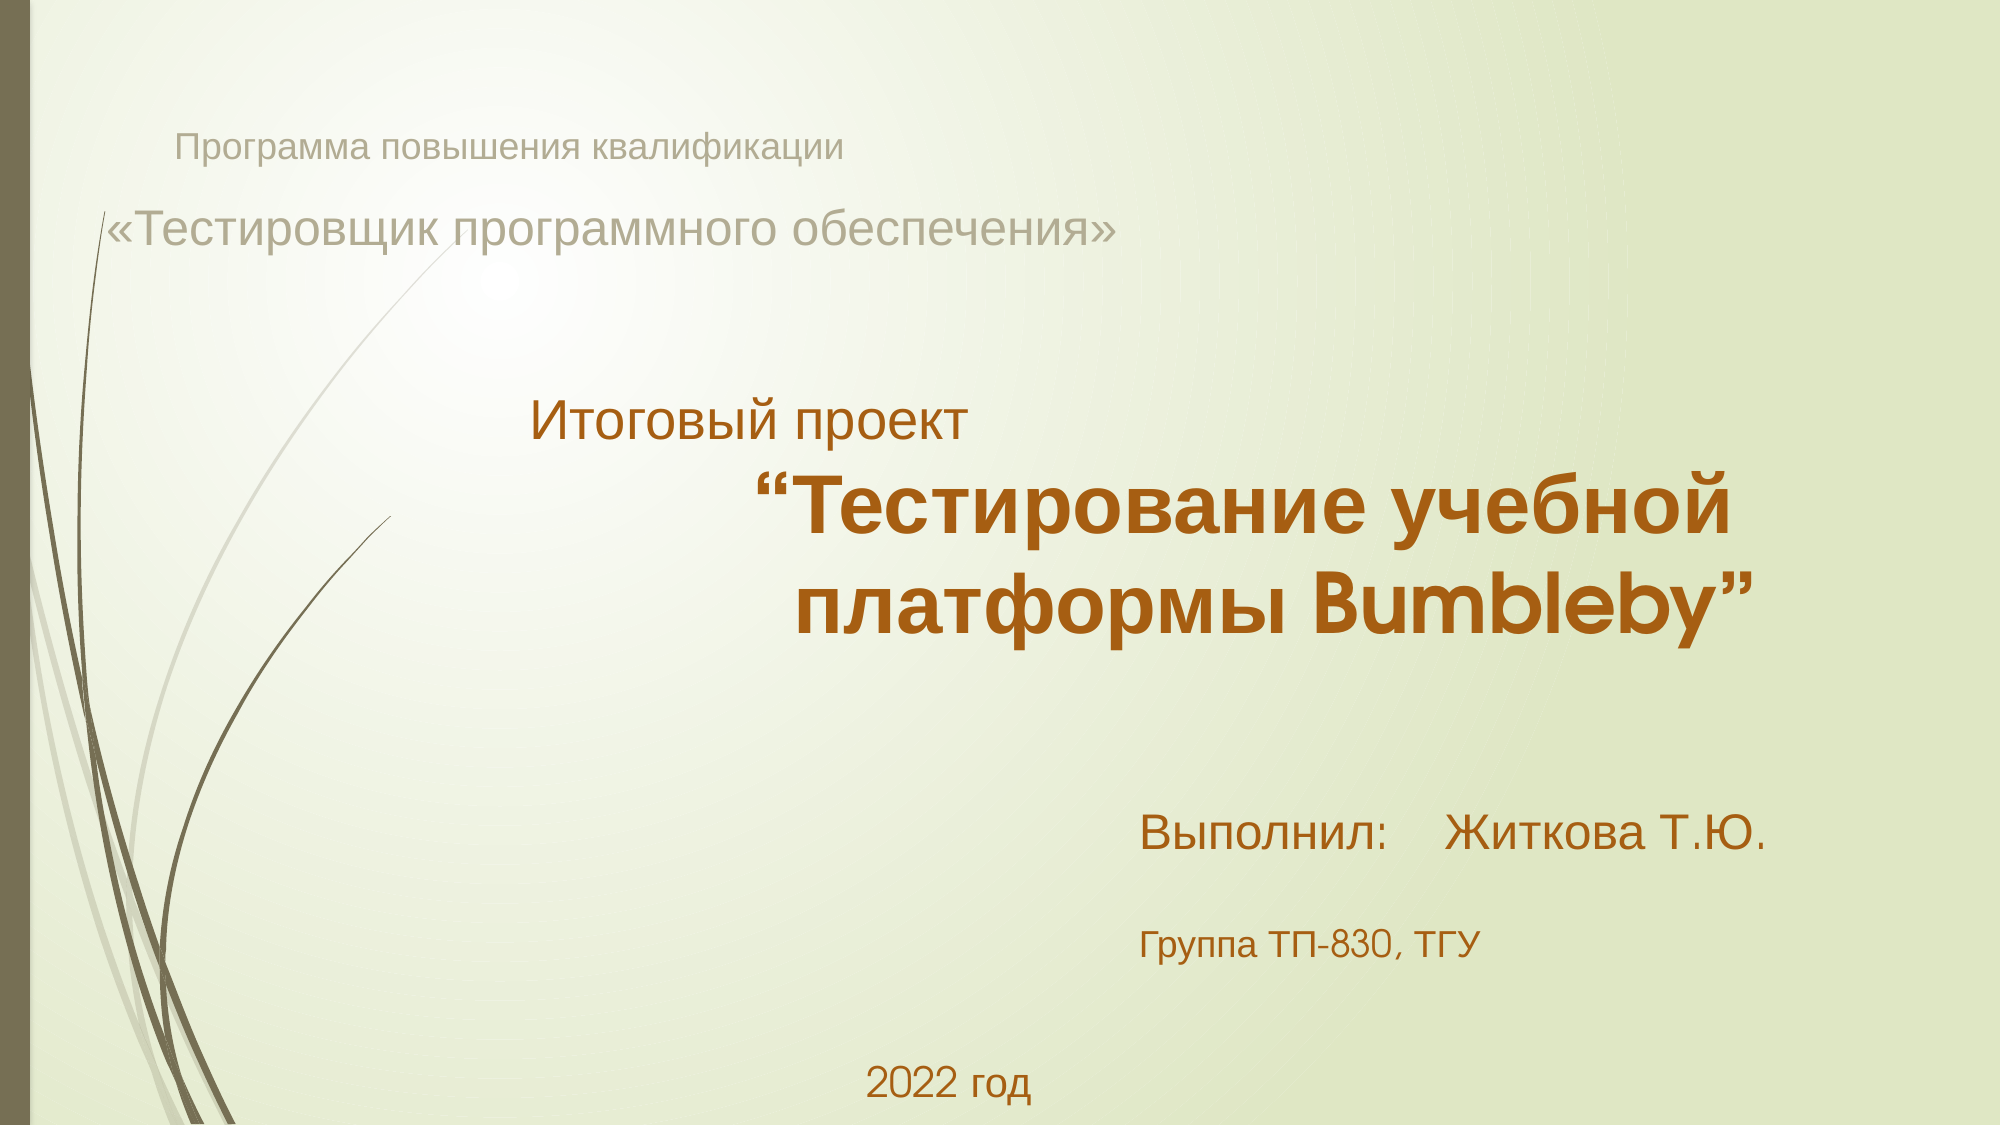

Программа повышения квалификации
«Тестировщик программного обеспечения»
Итоговый проект
“Тестирование учебной
платформы Bumbleby”
Выполнил:    Житкова Т.Ю.
				 Группа ТП-830, ТГУ
2022 год